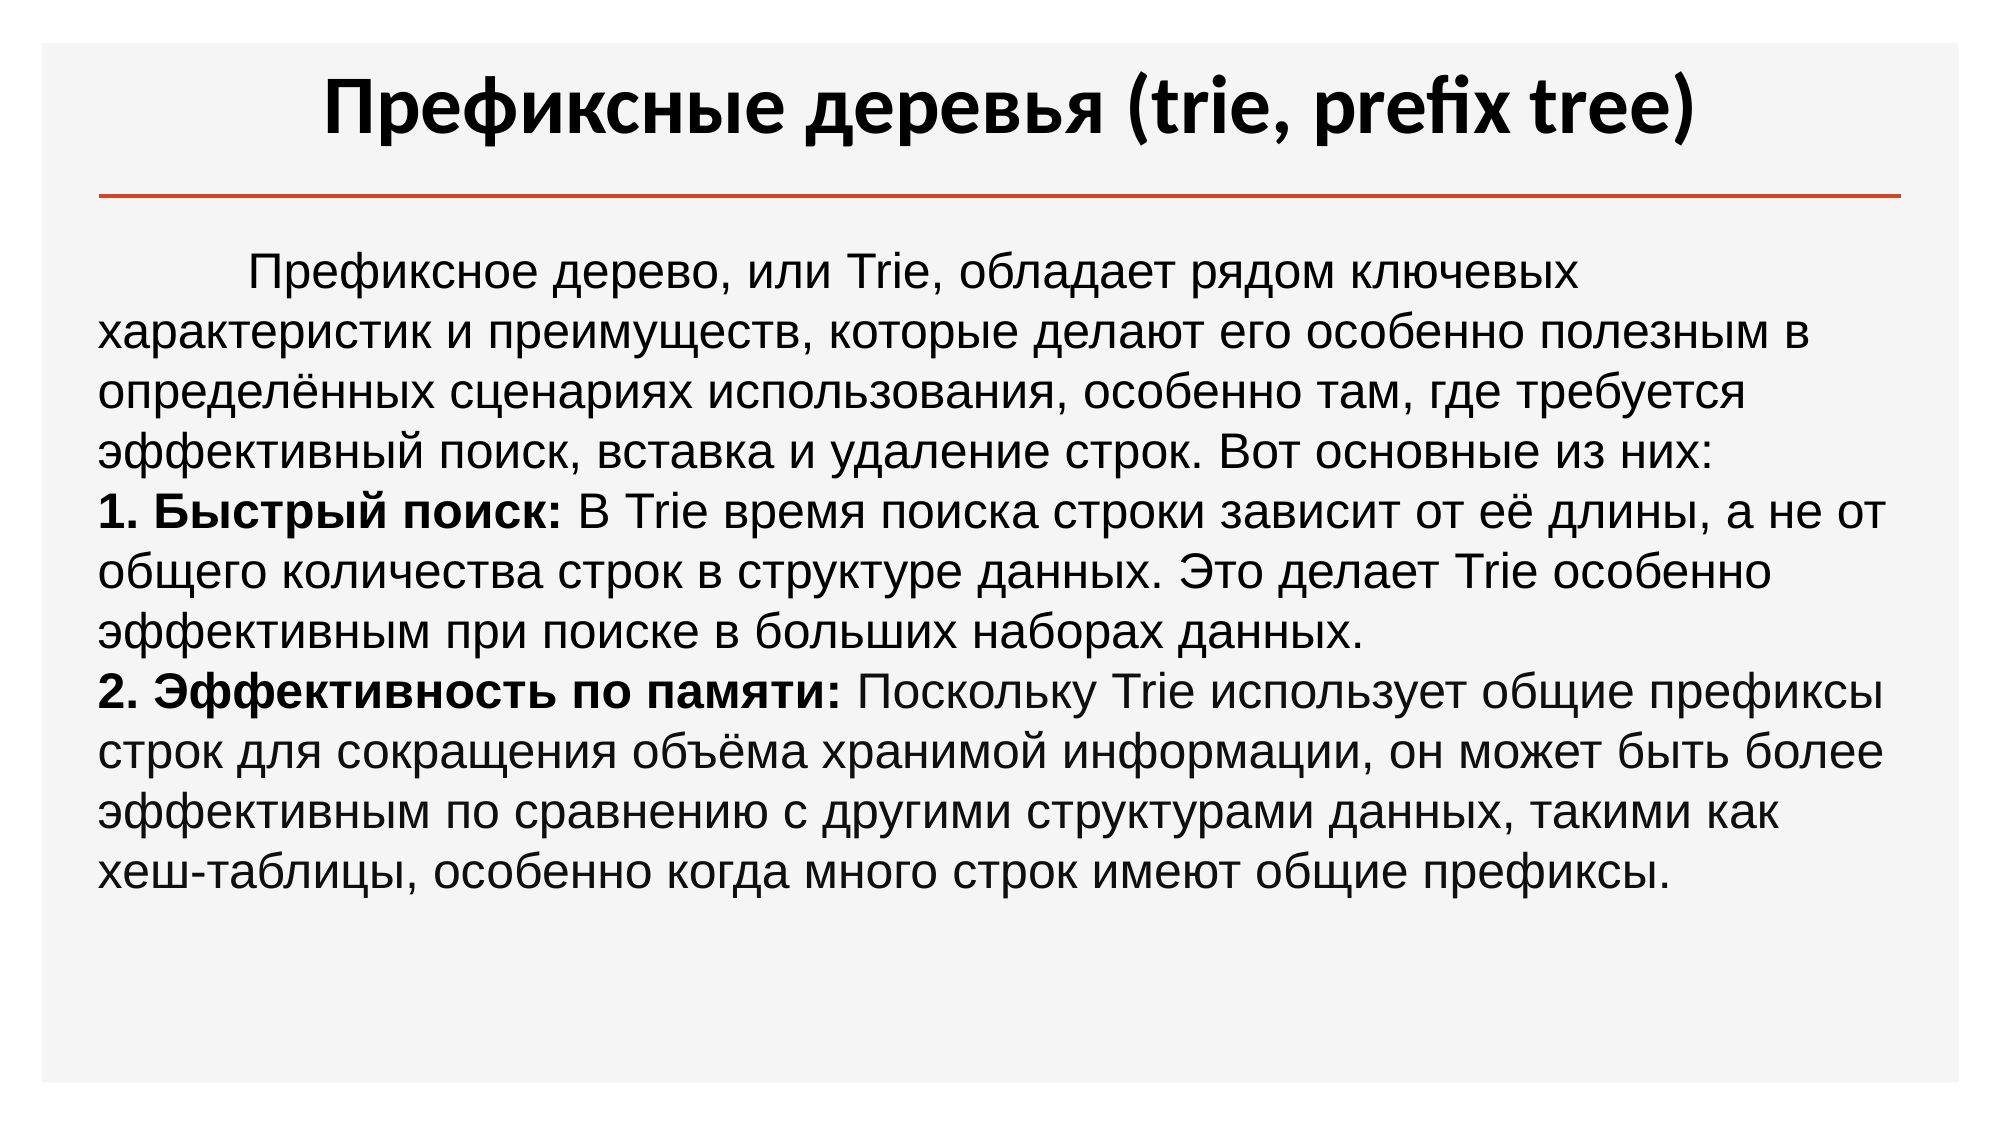

Префиксные деревья (trie, prefix tree)
	Префиксное дерево, или Trie, обладает рядом ключевых характеристик и преимуществ, которые делают его особенно полезным в определённых сценариях использования, особенно там, где требуется эффективный поиск, вставка и удаление строк. Вот основные из них:
 Быстрый поиск: В Trie время поиска строки зависит от её длины, а не от общего количества строк в структуре данных. Это делает Trie особенно эффективным при поиске в больших наборах данных.
 Эффективность по памяти: Поскольку Trie использует общие префиксы строк для сокращения объёма хранимой информации, он может быть более эффективным по сравнению с другими структурами данных, такими как хеш-таблицы, особенно когда много строк имеют общие префиксы.